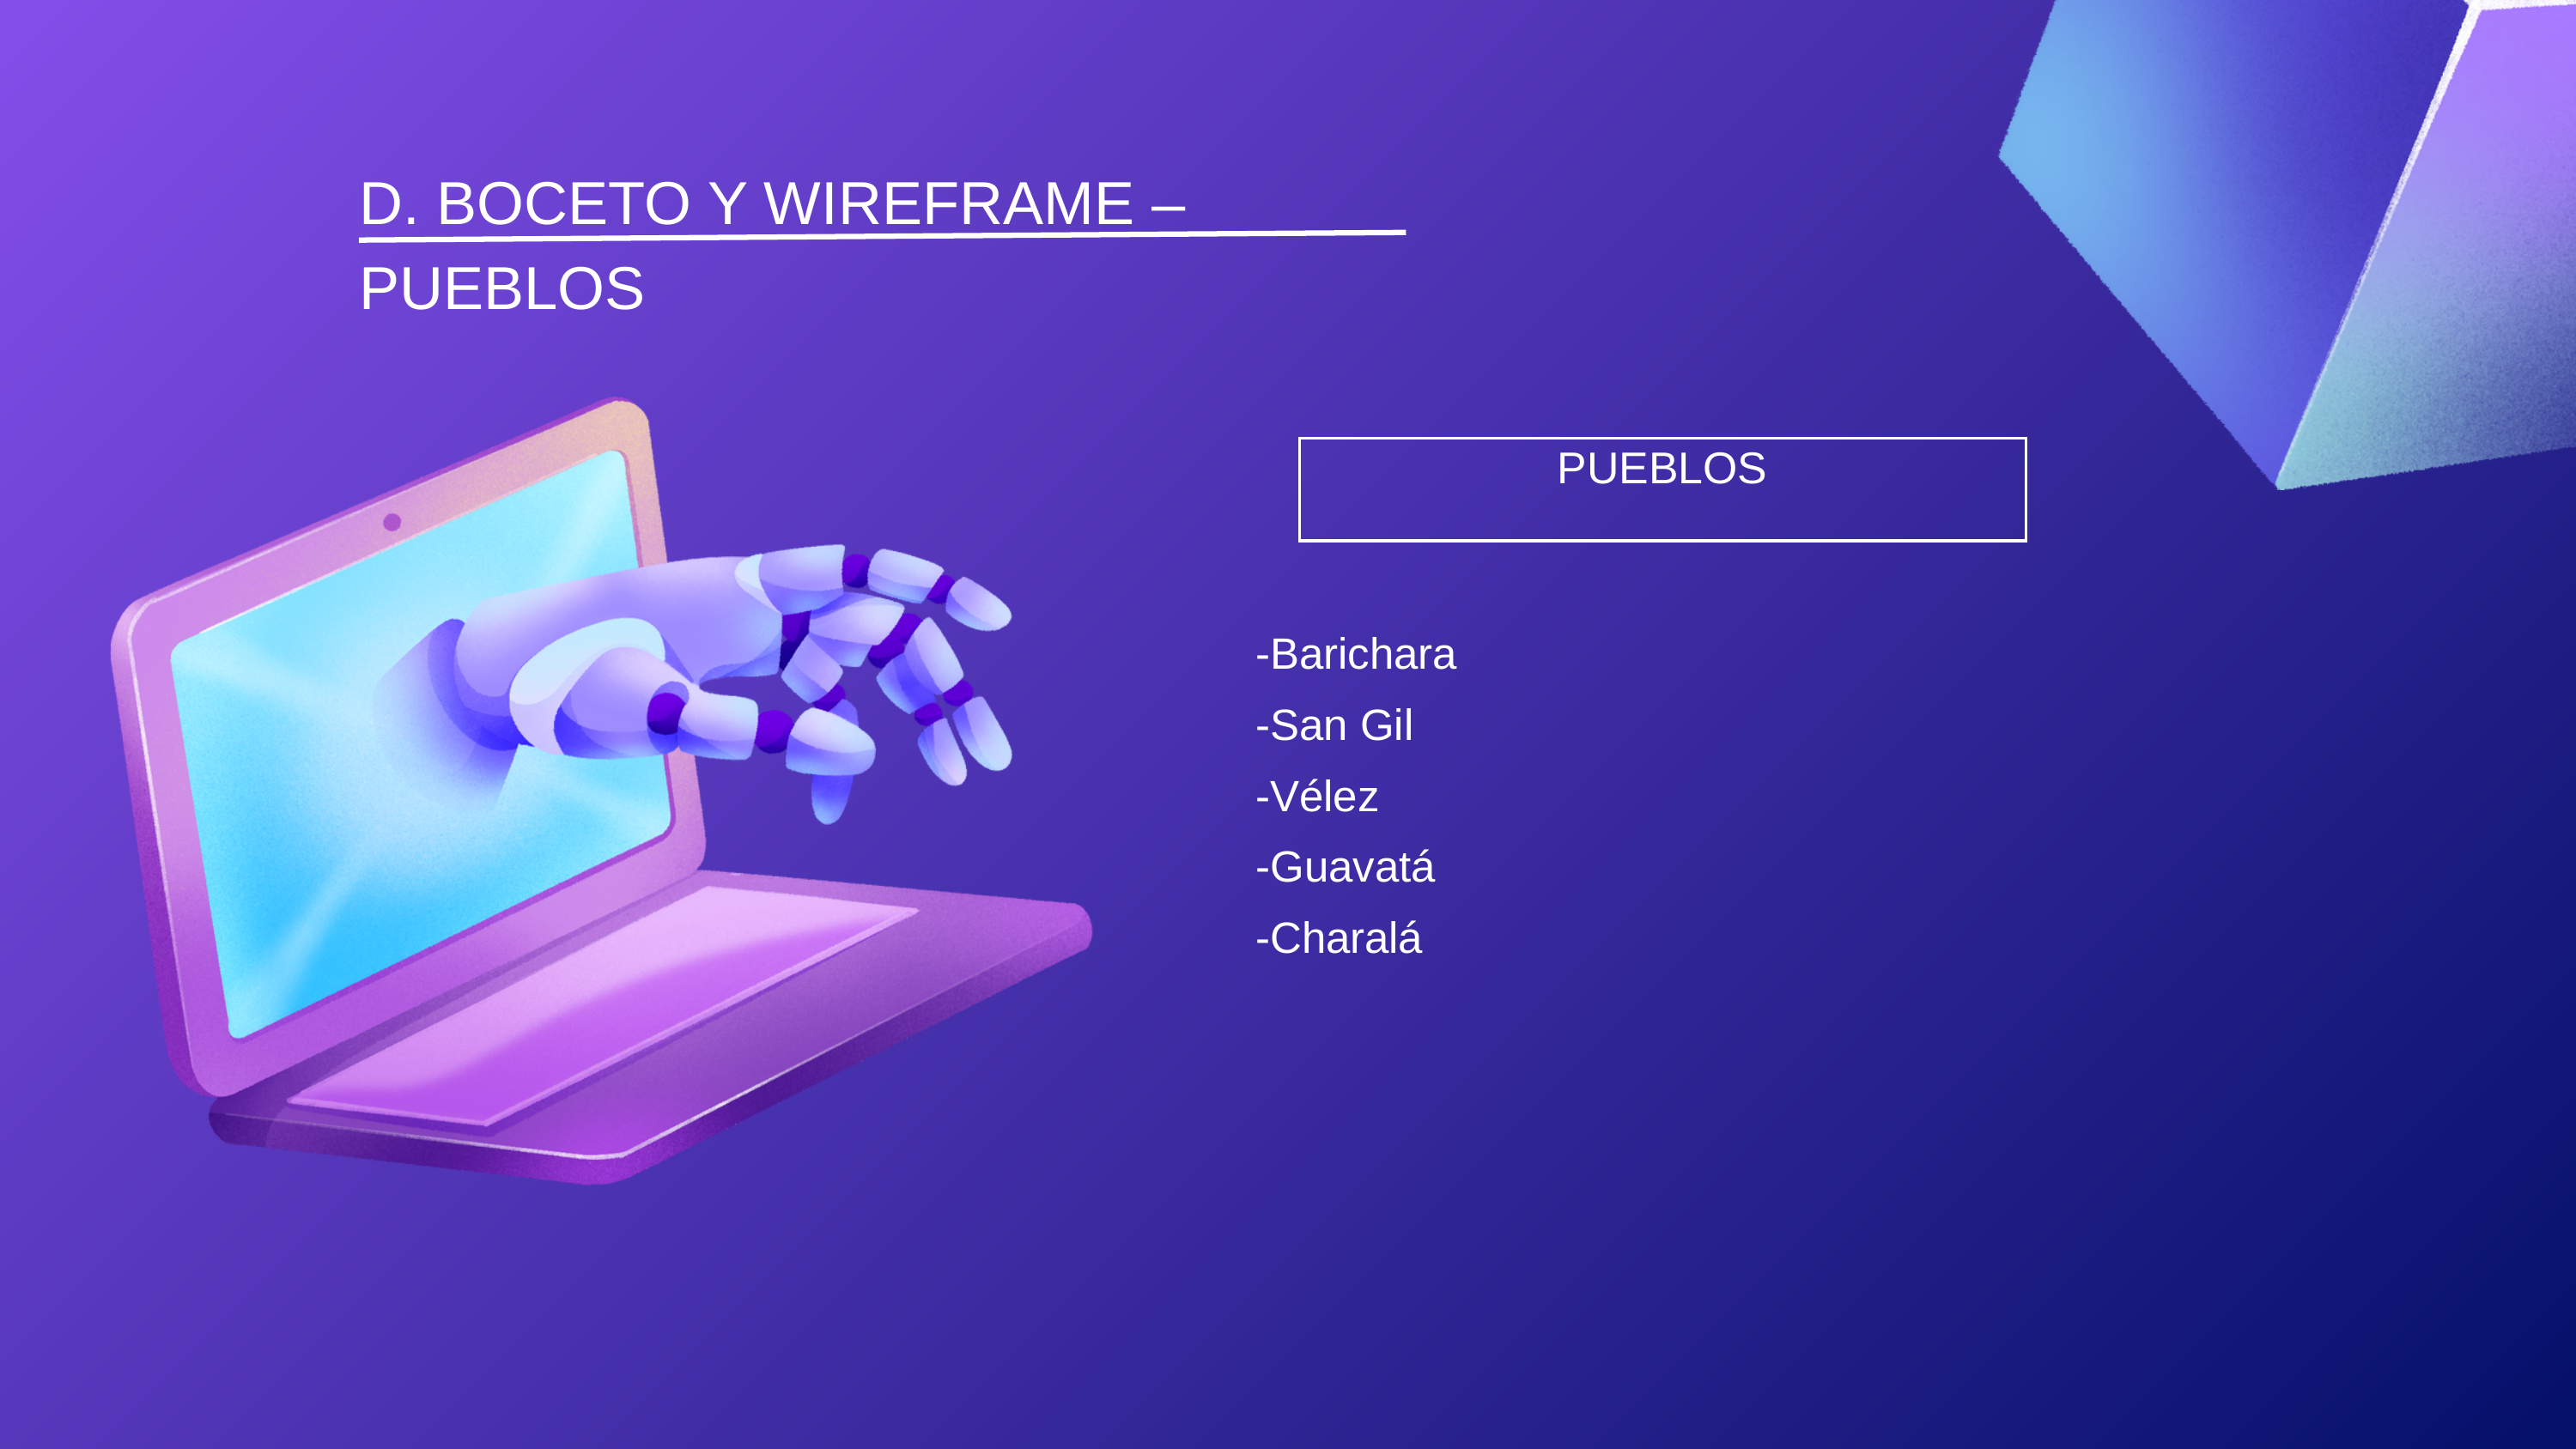

D. BOCETO Y WIREFRAME – PUEBLOS

PUEBLOS
-Barichara
-San Gil
-Vélez
-Guavatá
-Charalá